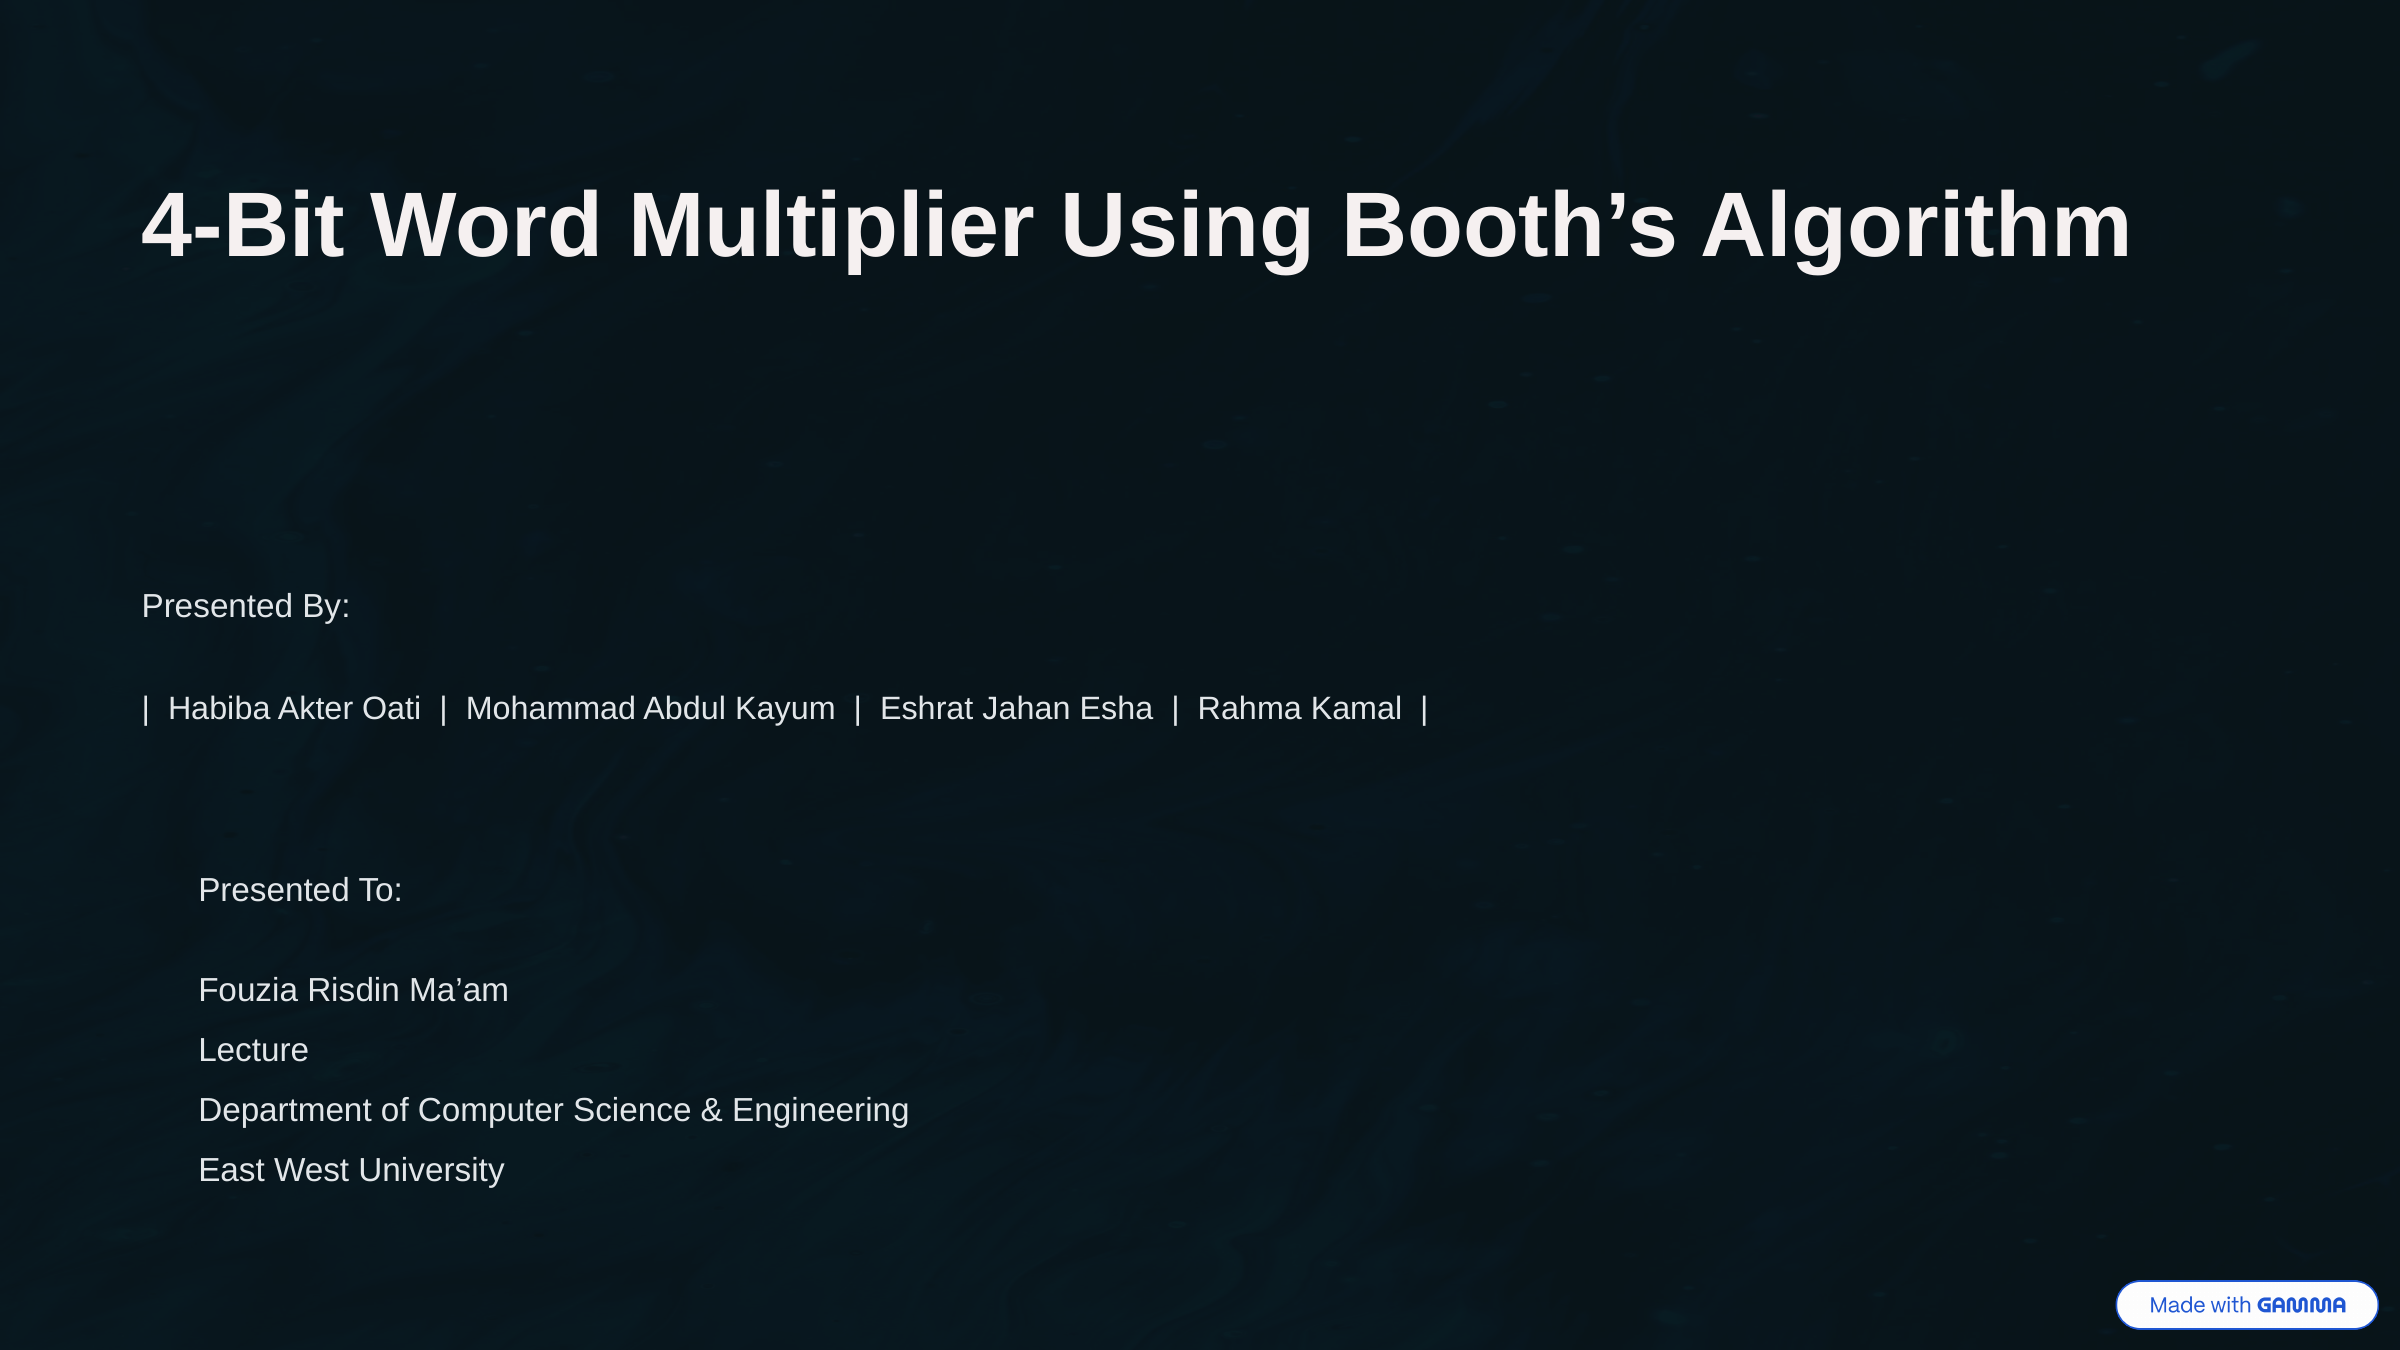

4-Bit Word Multiplier Using Booth’s Algorithm
Presented By:

|  Habiba Akter Oati  |  Mohammad Abdul Kayum  |  Eshrat Jahan Esha  |  Rahma Kamal  |

Presented To:

Fouzia Risdin Ma’am
Lecture
Department of Computer Science & Engineering
East West University